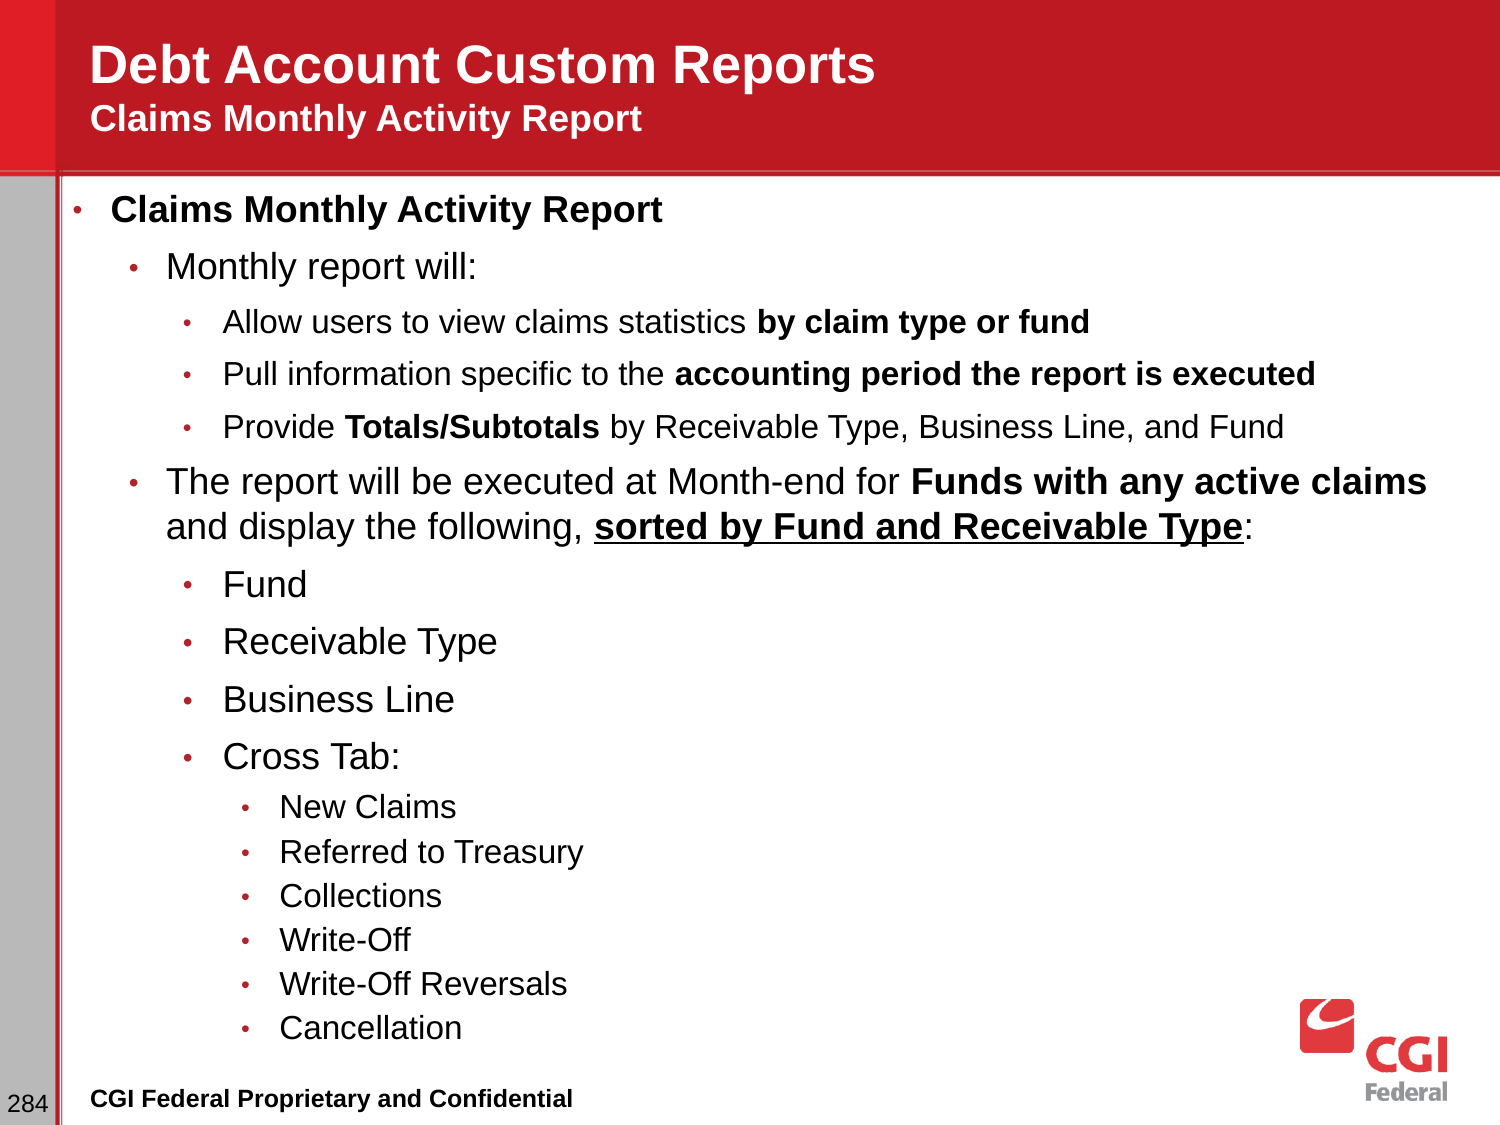

# Debt Account Custom Reports Claims Monthly Activity Report
Claims Monthly Activity Report
Monthly report will:
Allow users to view claims statistics by claim type or fund
Pull information specific to the accounting period the report is executed
Provide Totals/Subtotals by Receivable Type, Business Line, and Fund
The report will be executed at Month-end for Funds with any active claims and display the following, sorted by Fund and Receivable Type:
Fund
Receivable Type
Business Line
Cross Tab:
New Claims
Referred to Treasury
Collections
Write-Off
Write-Off Reversals
Cancellation
284
CGI Federal Proprietary and Confidential